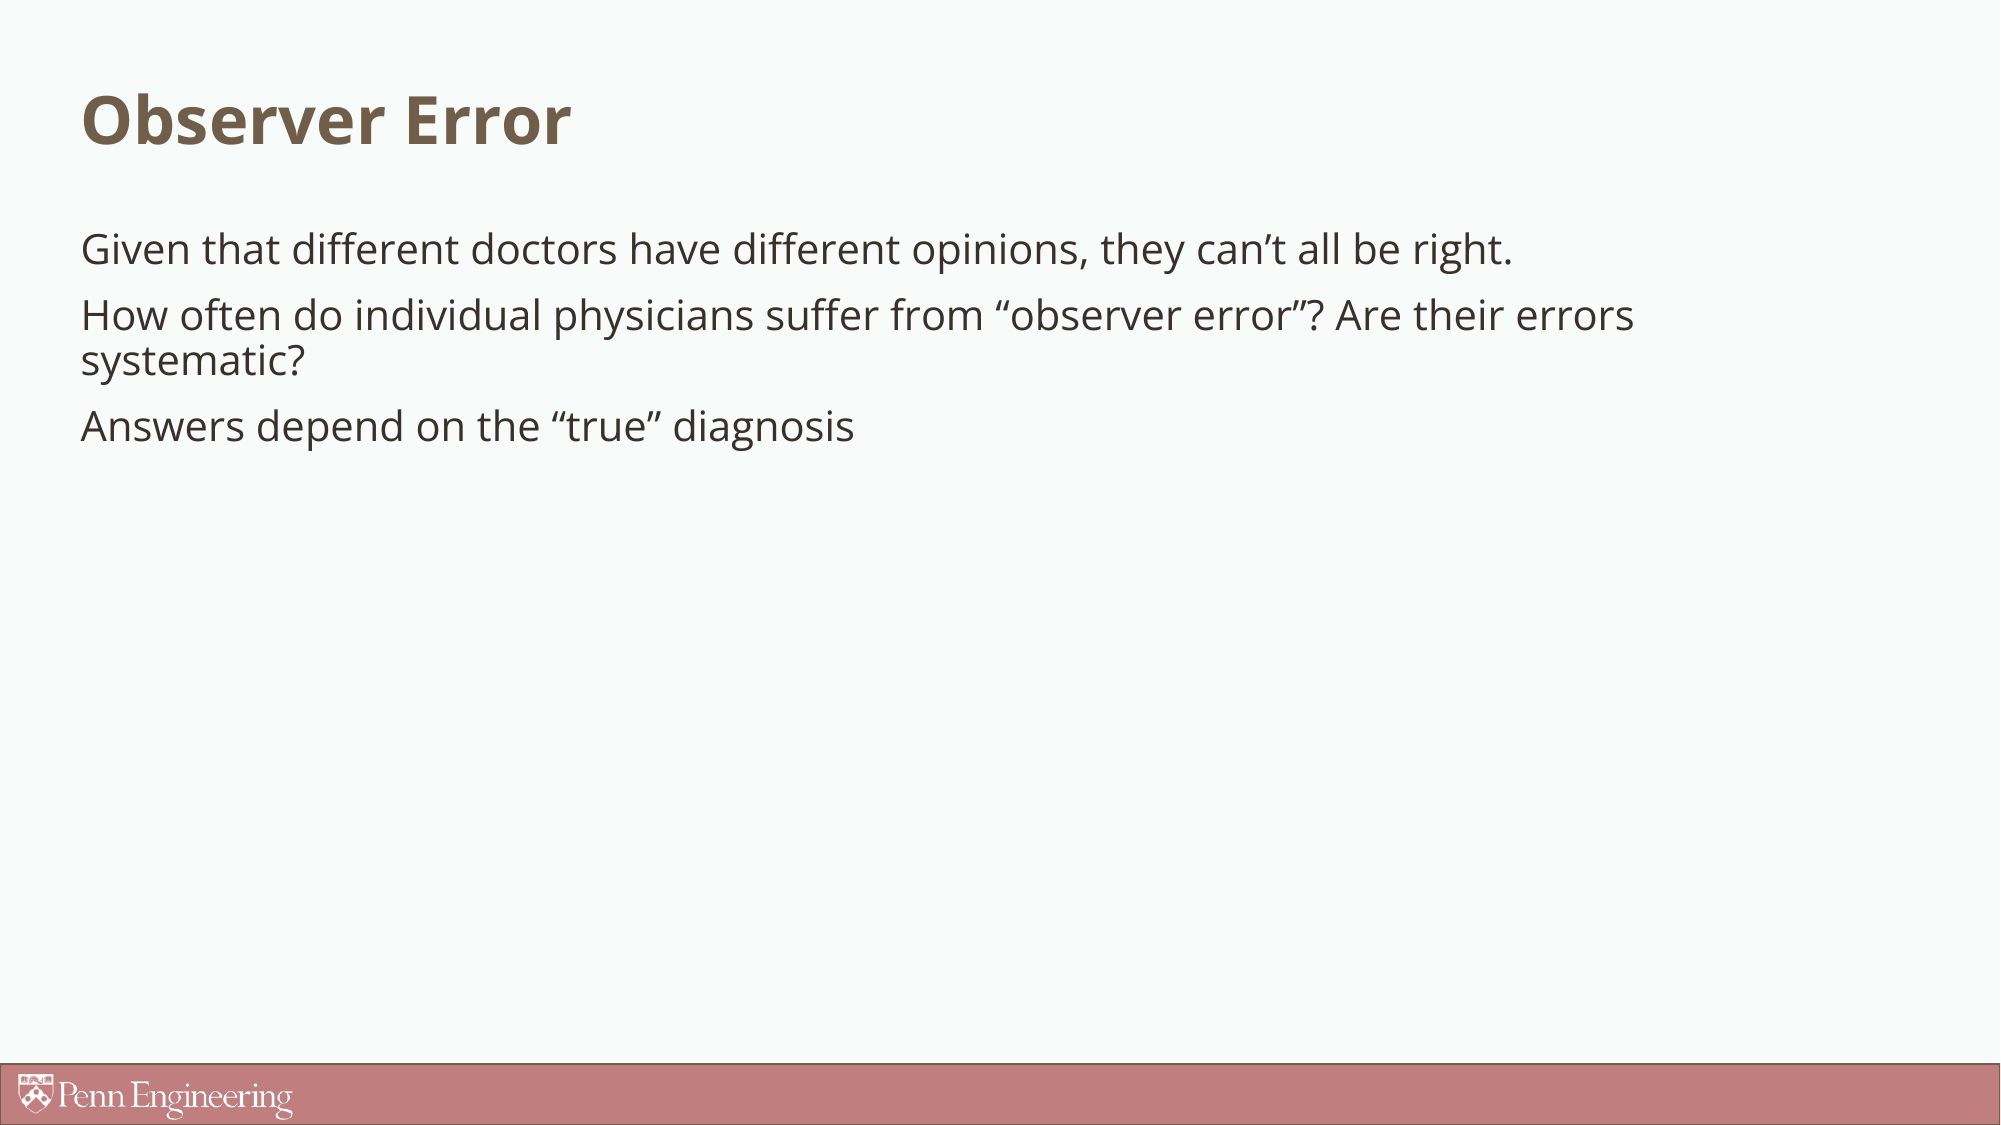

# Observer Error
Given that different doctors have different opinions, they can’t all be right.
How often do individual physicians suffer from “observer error”? Are their errors systematic?
Answers depend on the “true” diagnosis